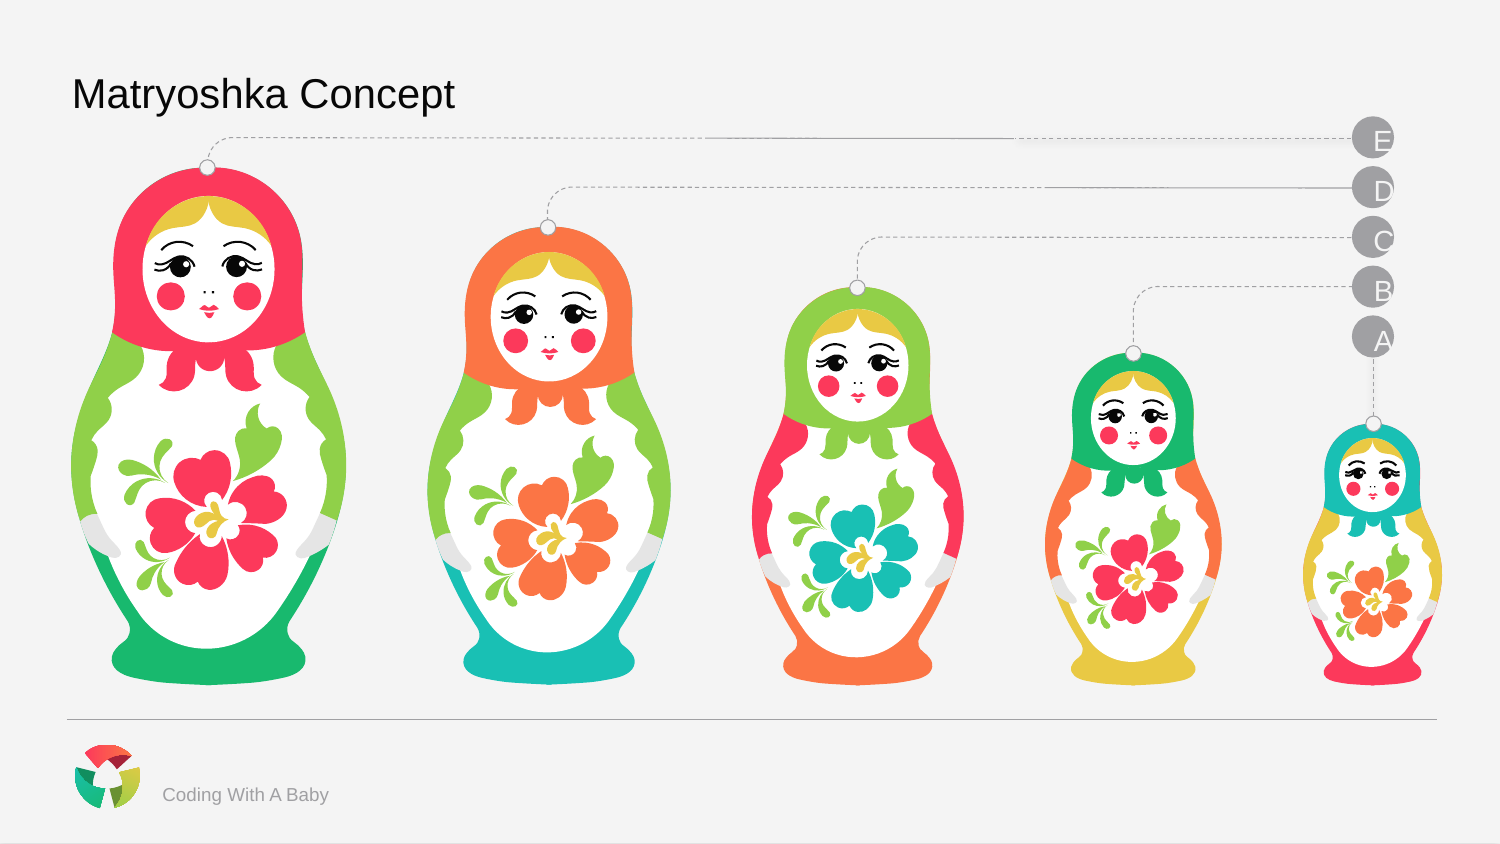

# Matryoshka Concept
E

D

C

B

A